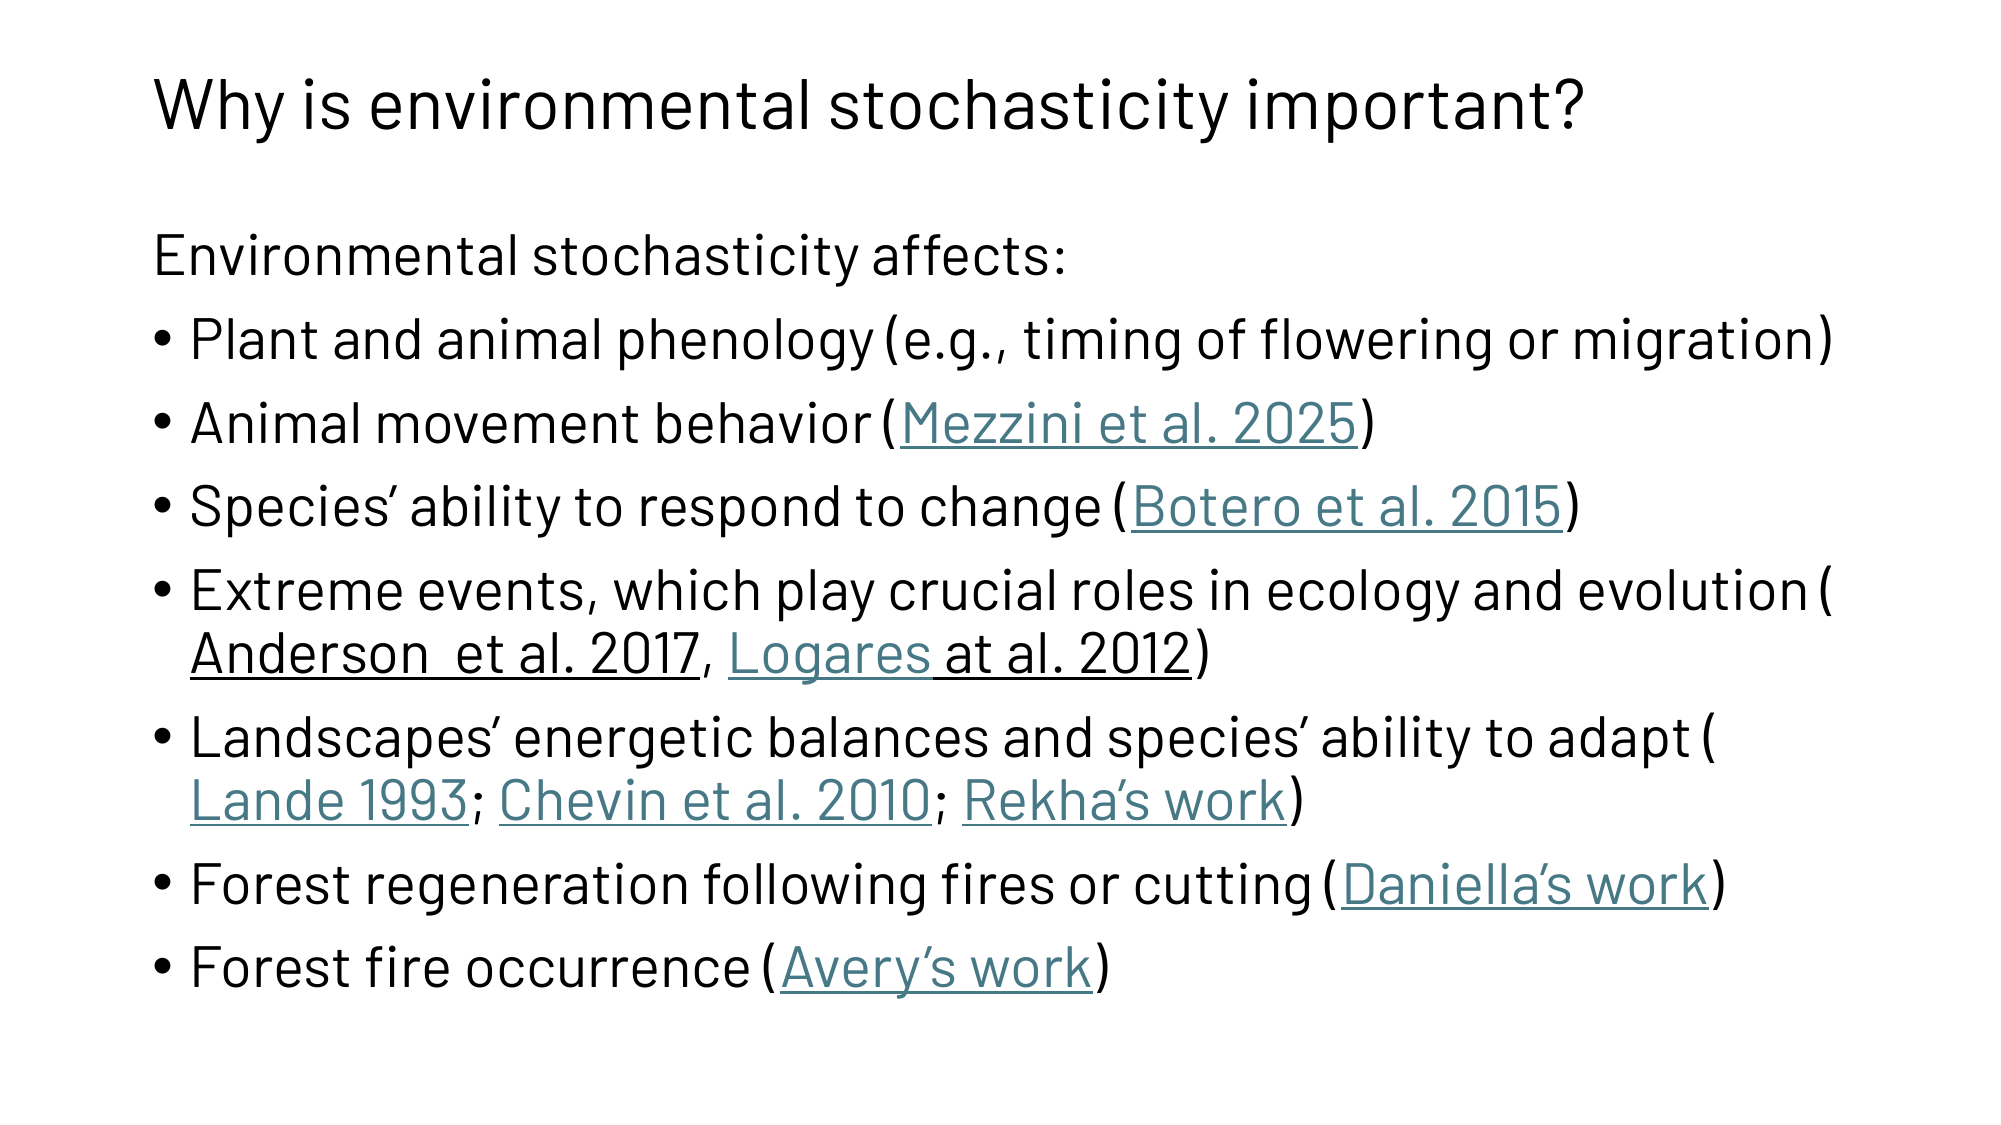

# Why is environmental stochasticity important?
Environmental stochasticity affects:
Plant and animal phenology (e.g., timing of flowering or migration)
Animal movement behavior (Mezzini et al. 2025)
Species’ ability to respond to change (Botero et al. 2015)
Extreme events, which play crucial roles in ecology and evolution (Anderson  et al. 2017, Logares at al. 2012)
Landscapes’ energetic balances and species’ ability to adapt (Lande 1993; Chevin et al. 2010; Rekha’s work)
Forest regeneration following fires or cutting (Daniella’s work)
Forest fire occurrence (Avery’s work)